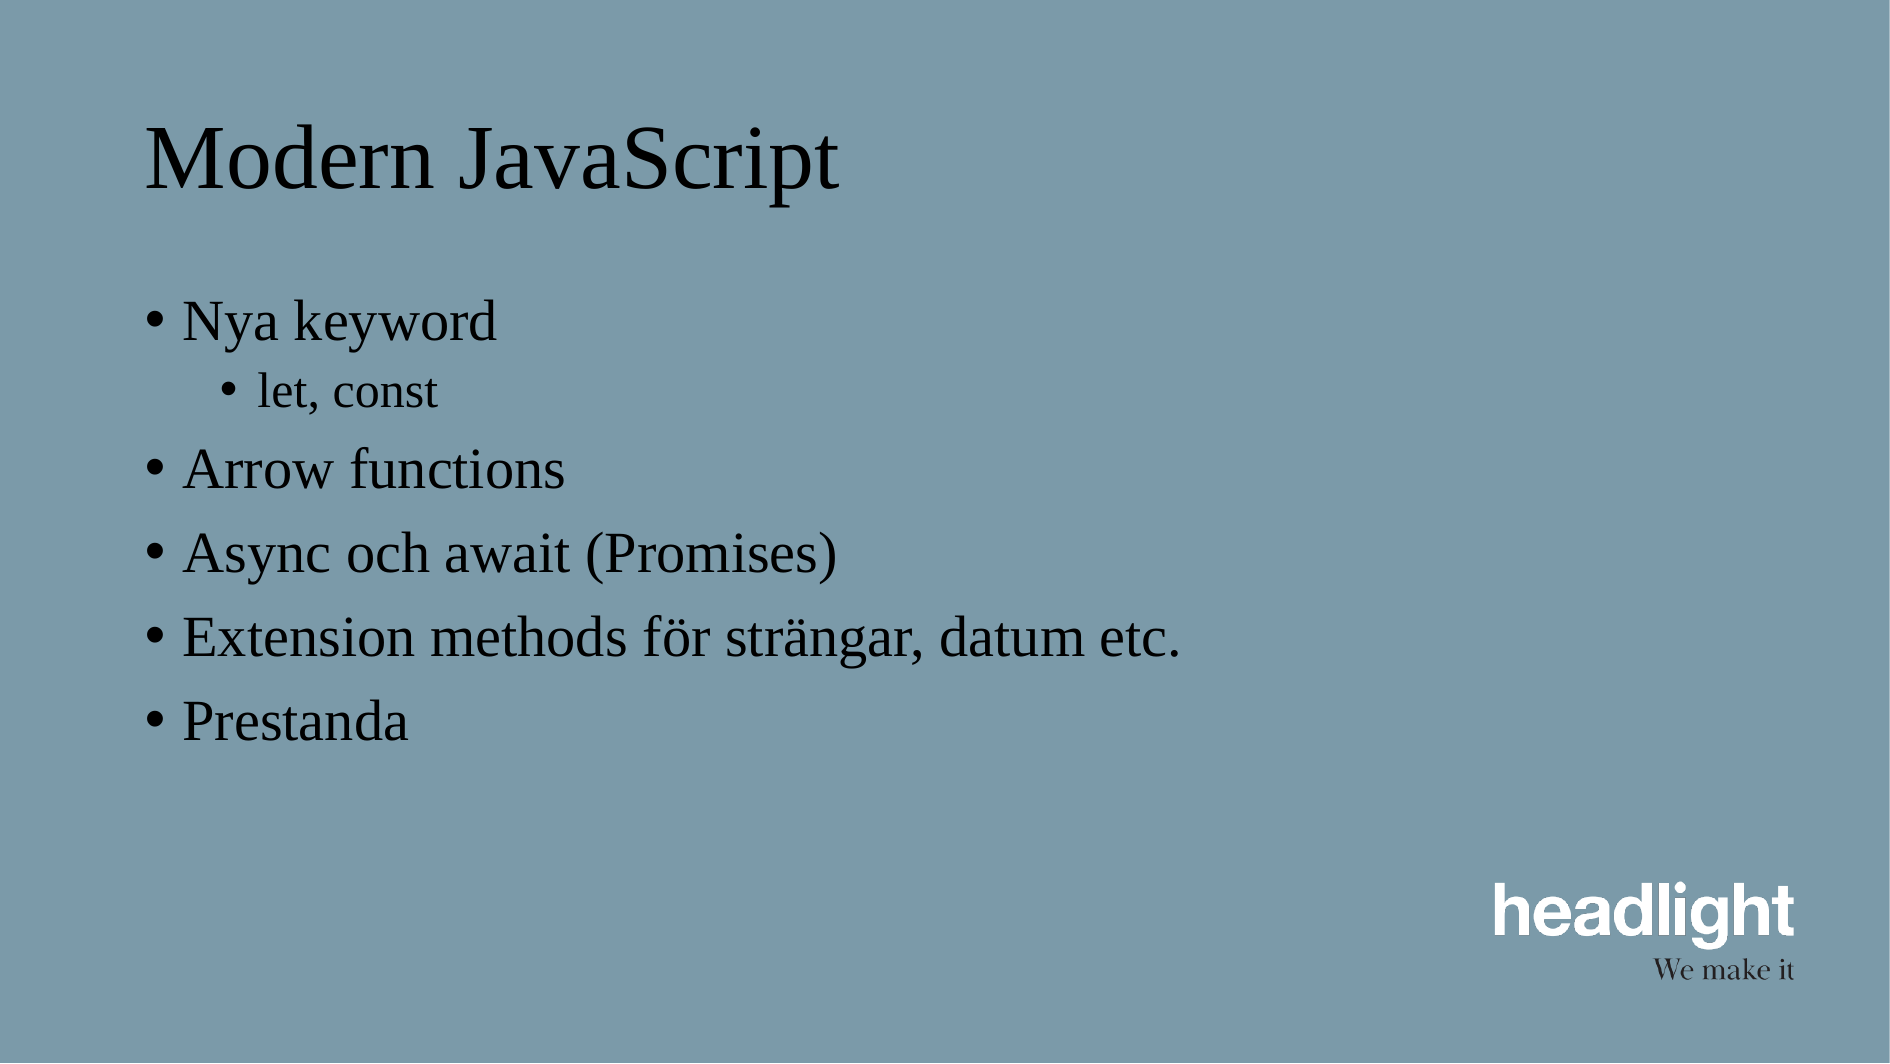

# Modern JavaScript
Nya keyword
let, const
Arrow functions
Async och await (Promises)
Extension methods för strängar, datum etc.
Prestanda